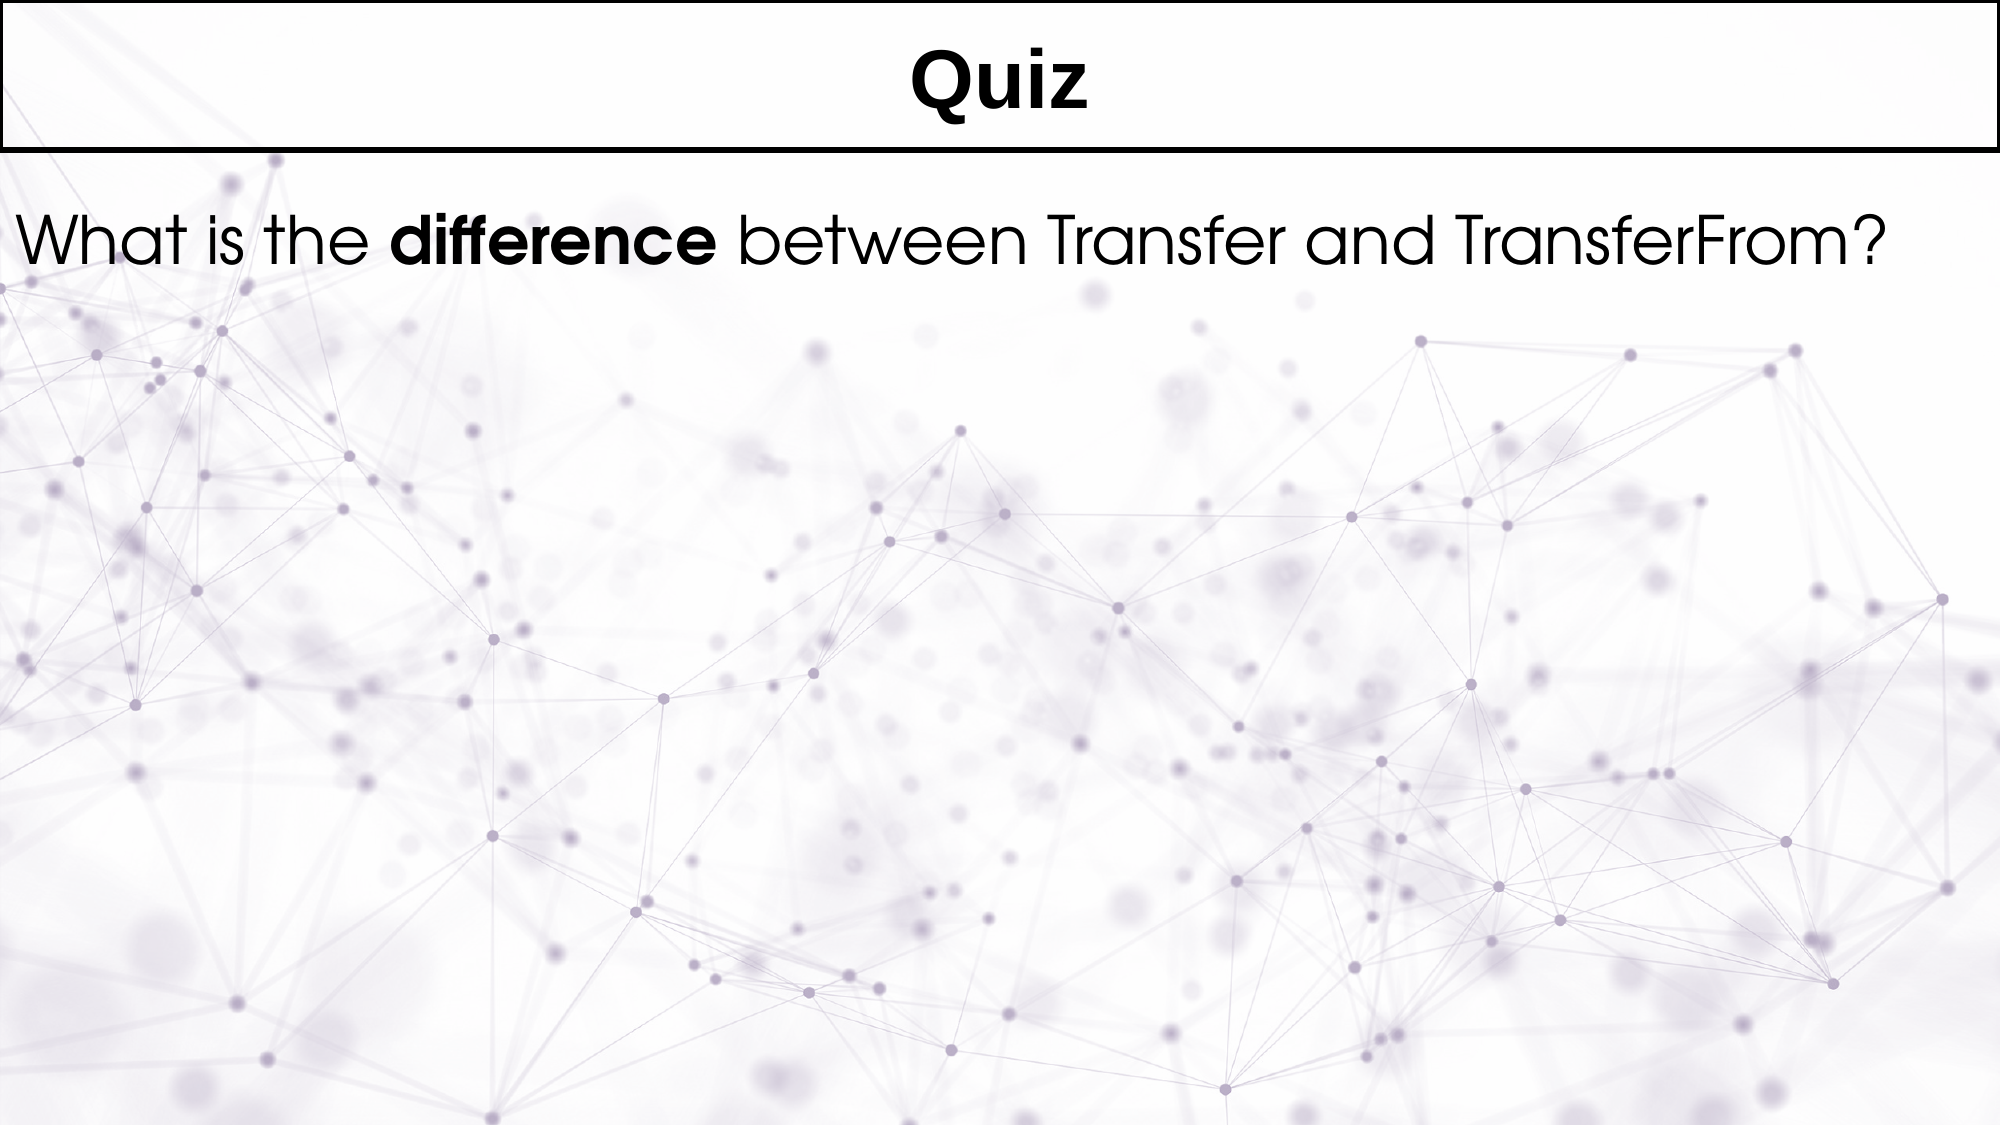

# Quiz
What is the difference between Transfer and TransferFrom?